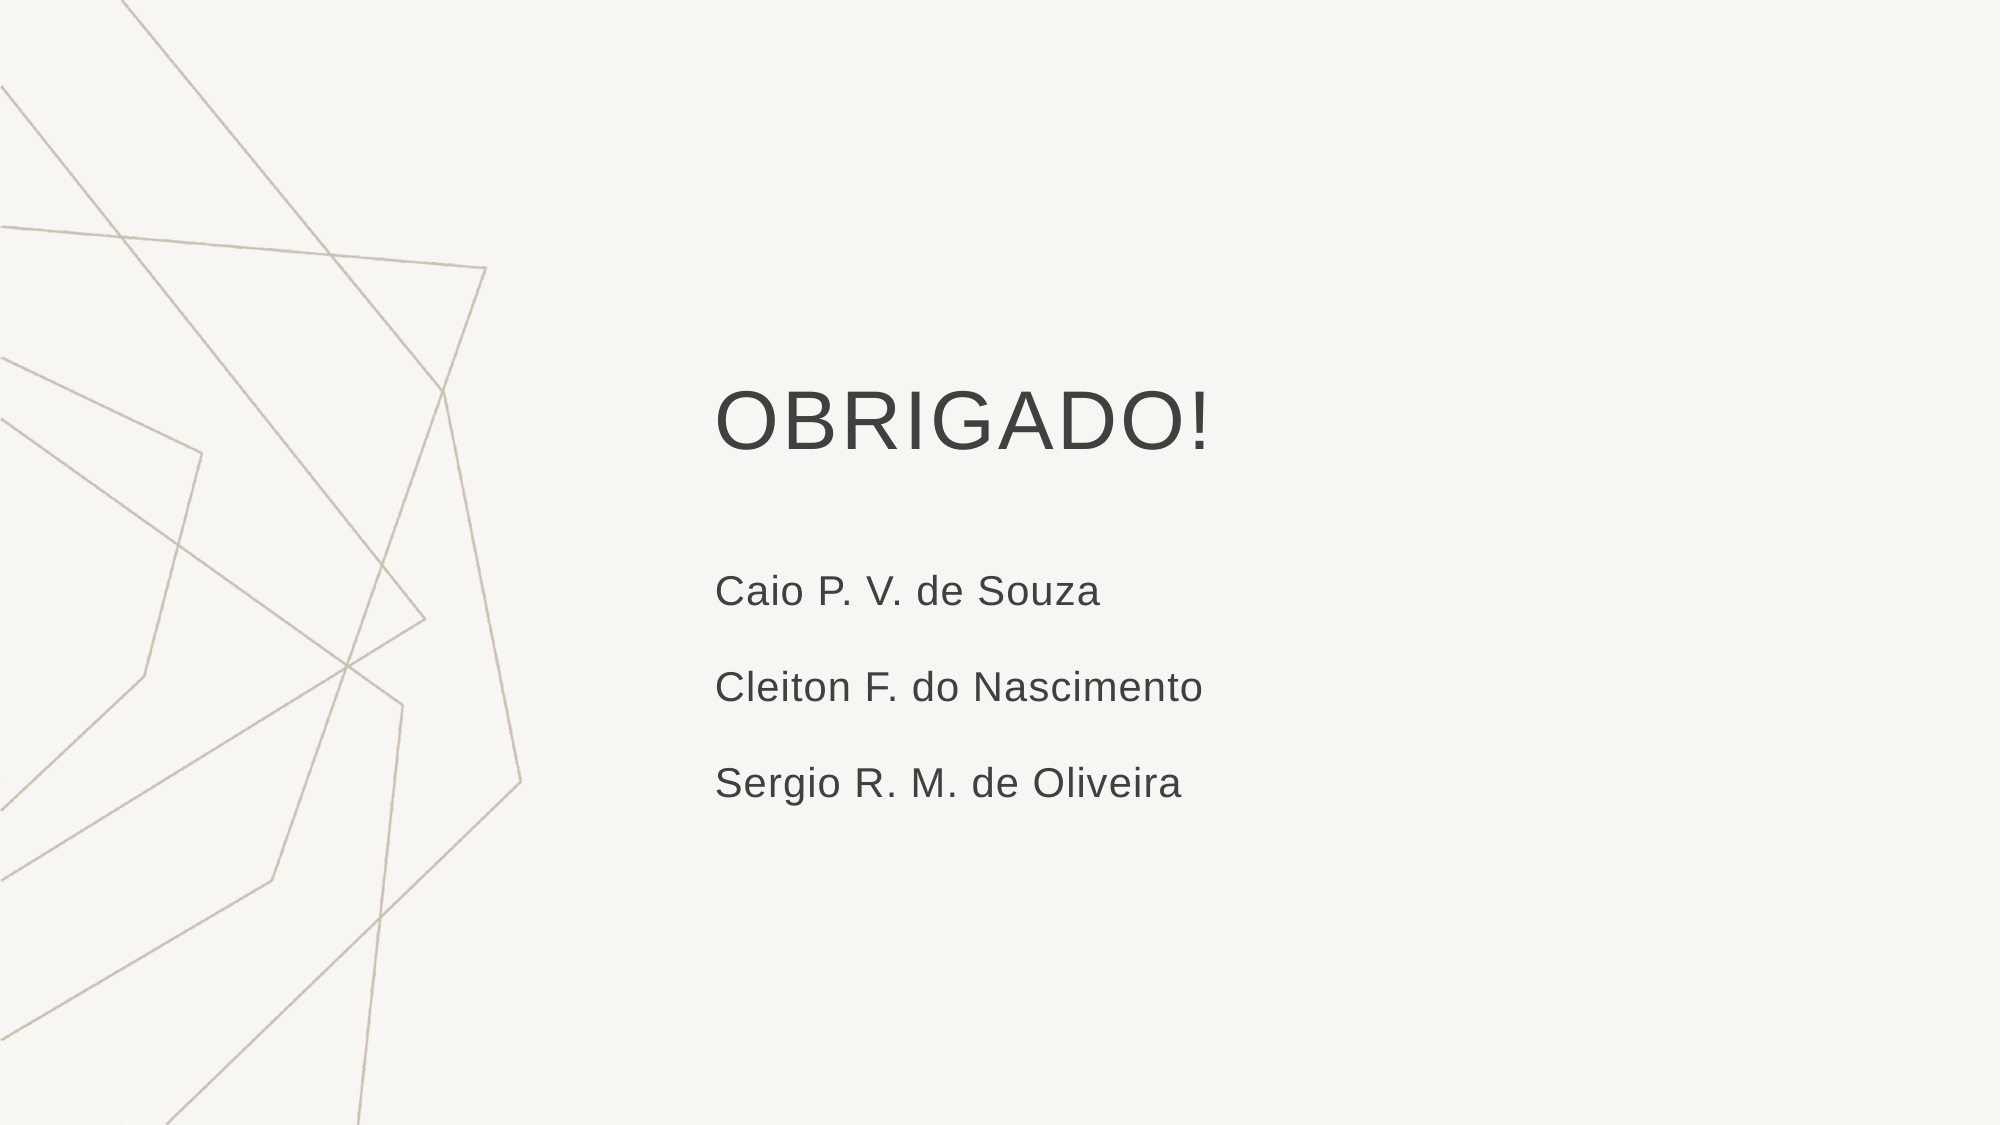

# OBRIGADO!
Caio P. V. de Souza
Cleiton F. do Nascimento
Sergio R. M. de Oliveira